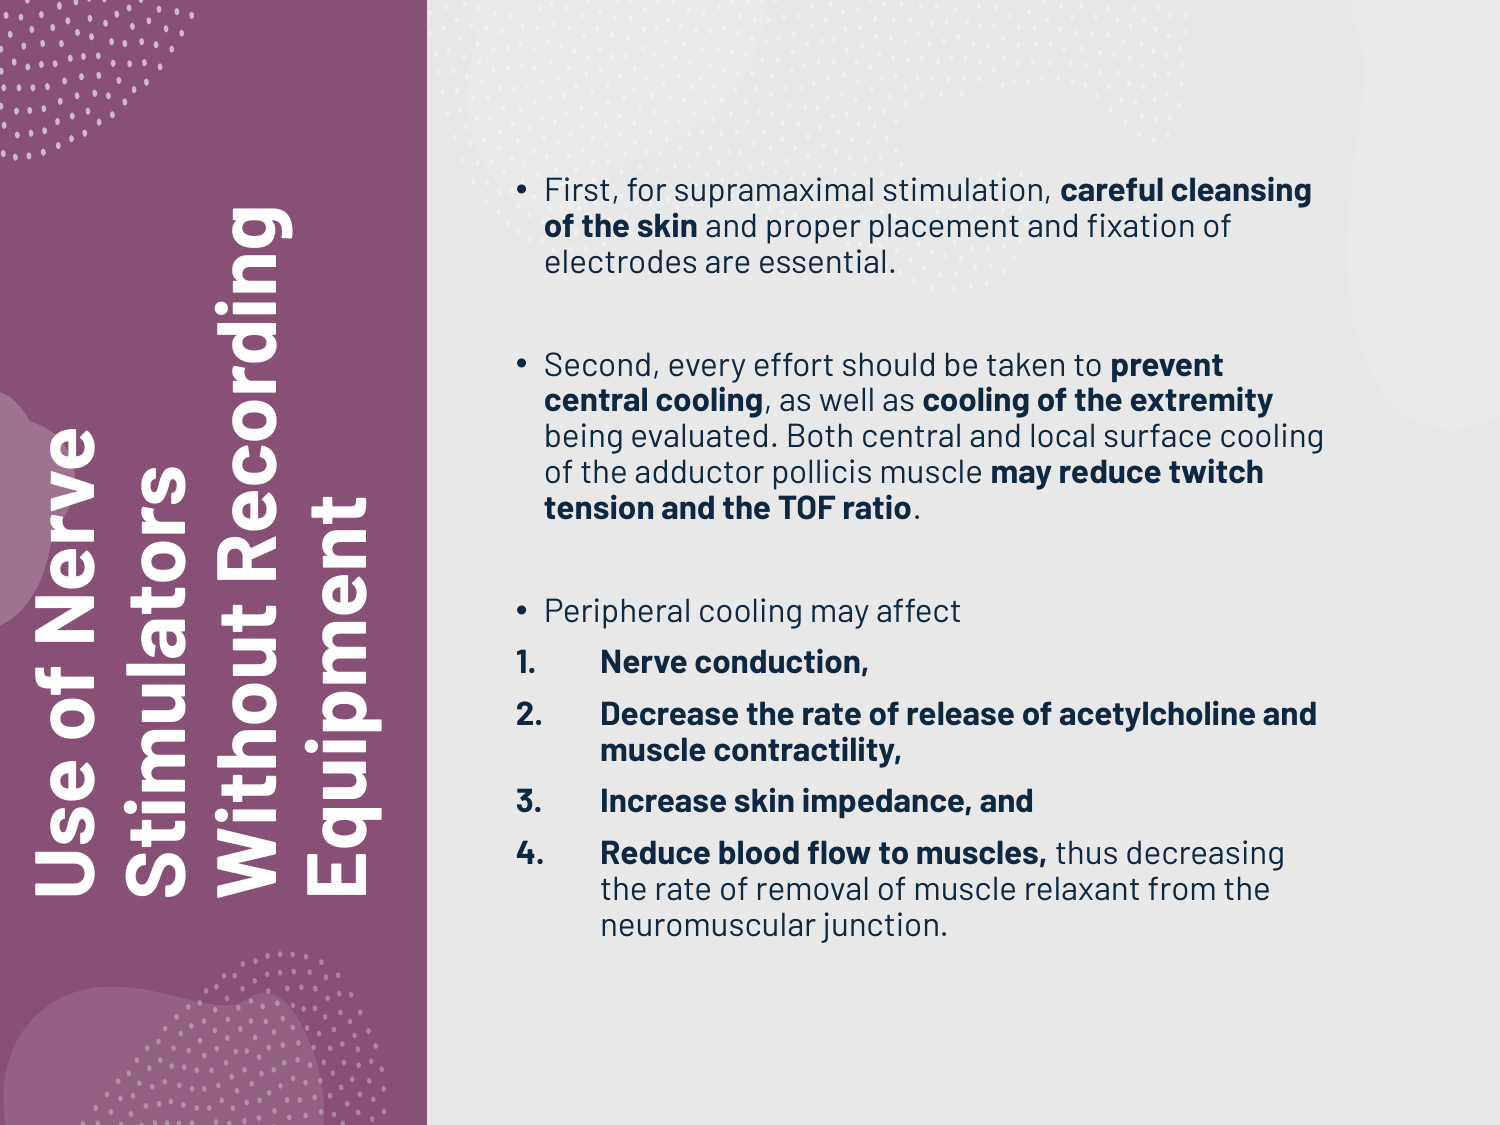

First, for supramaximal stimulation, careful cleansing of the skin and proper placement and fixation of electrodes are essential.

Second, every effort should be taken to prevent central cooling, as well as cooling of the extremity being evaluated. Both central and local surface cooling of the adductor pollicis muscle may reduce twitch tension and the TOF ratio.

Peripheral cooling may affect
Nerve conduction,
Decrease the rate of release of acetylcholine and muscle contractility,
Increase skin impedance, and
Reduce blood flow to muscles, thus decreasing the rate of removal of muscle relaxant from the neuromuscular junction.
# Use of Nerve Stimulators Without Recording Equipment